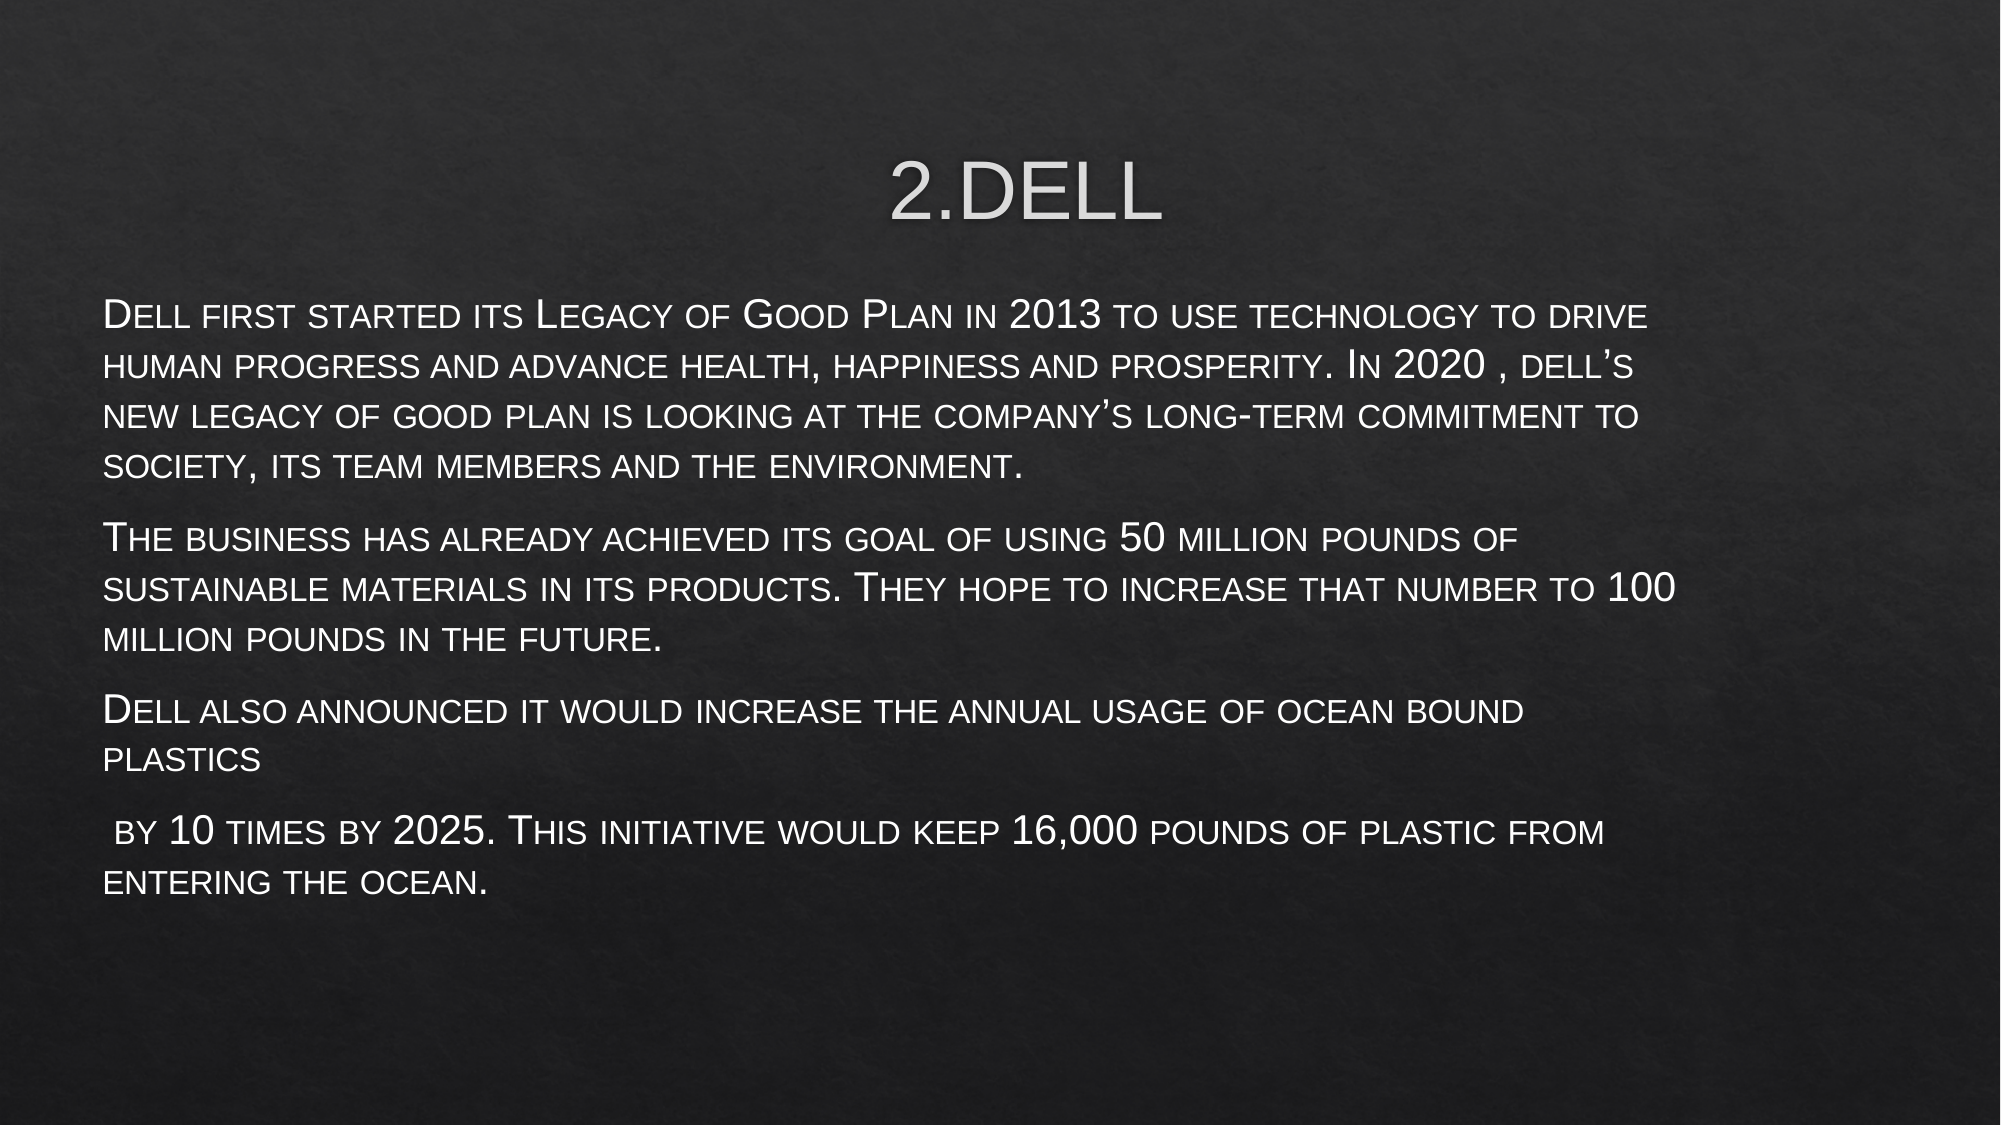

# 2.DELL
DELL FIRST STARTED ITS LEGACY OF GOOD PLAN IN 2013 TO USE TECHNOLOGY TO DRIVE HUMAN PROGRESS AND ADVANCE HEALTH, HAPPINESS AND PROSPERITY. IN 2020 , DELL’S NEW LEGACY OF GOOD PLAN IS LOOKING AT THE COMPANY’S LONG-TERM COMMITMENT TO SOCIETY, ITS TEAM MEMBERS AND THE ENVIRONMENT.
THE BUSINESS HAS ALREADY ACHIEVED ITS GOAL OF USING 50 MILLION POUNDS OF SUSTAINABLE MATERIALS IN ITS PRODUCTS. THEY HOPE TO INCREASE THAT NUMBER TO 100 MILLION POUNDS IN THE FUTURE.
DELL ALSO ANNOUNCED IT WOULD INCREASE THE ANNUAL USAGE OF OCEAN BOUND PLASTICS
BY 10 TIMES BY 2025. THIS INITIATIVE WOULD KEEP 16,000 POUNDS OF PLASTIC FROM ENTERING THE OCEAN.